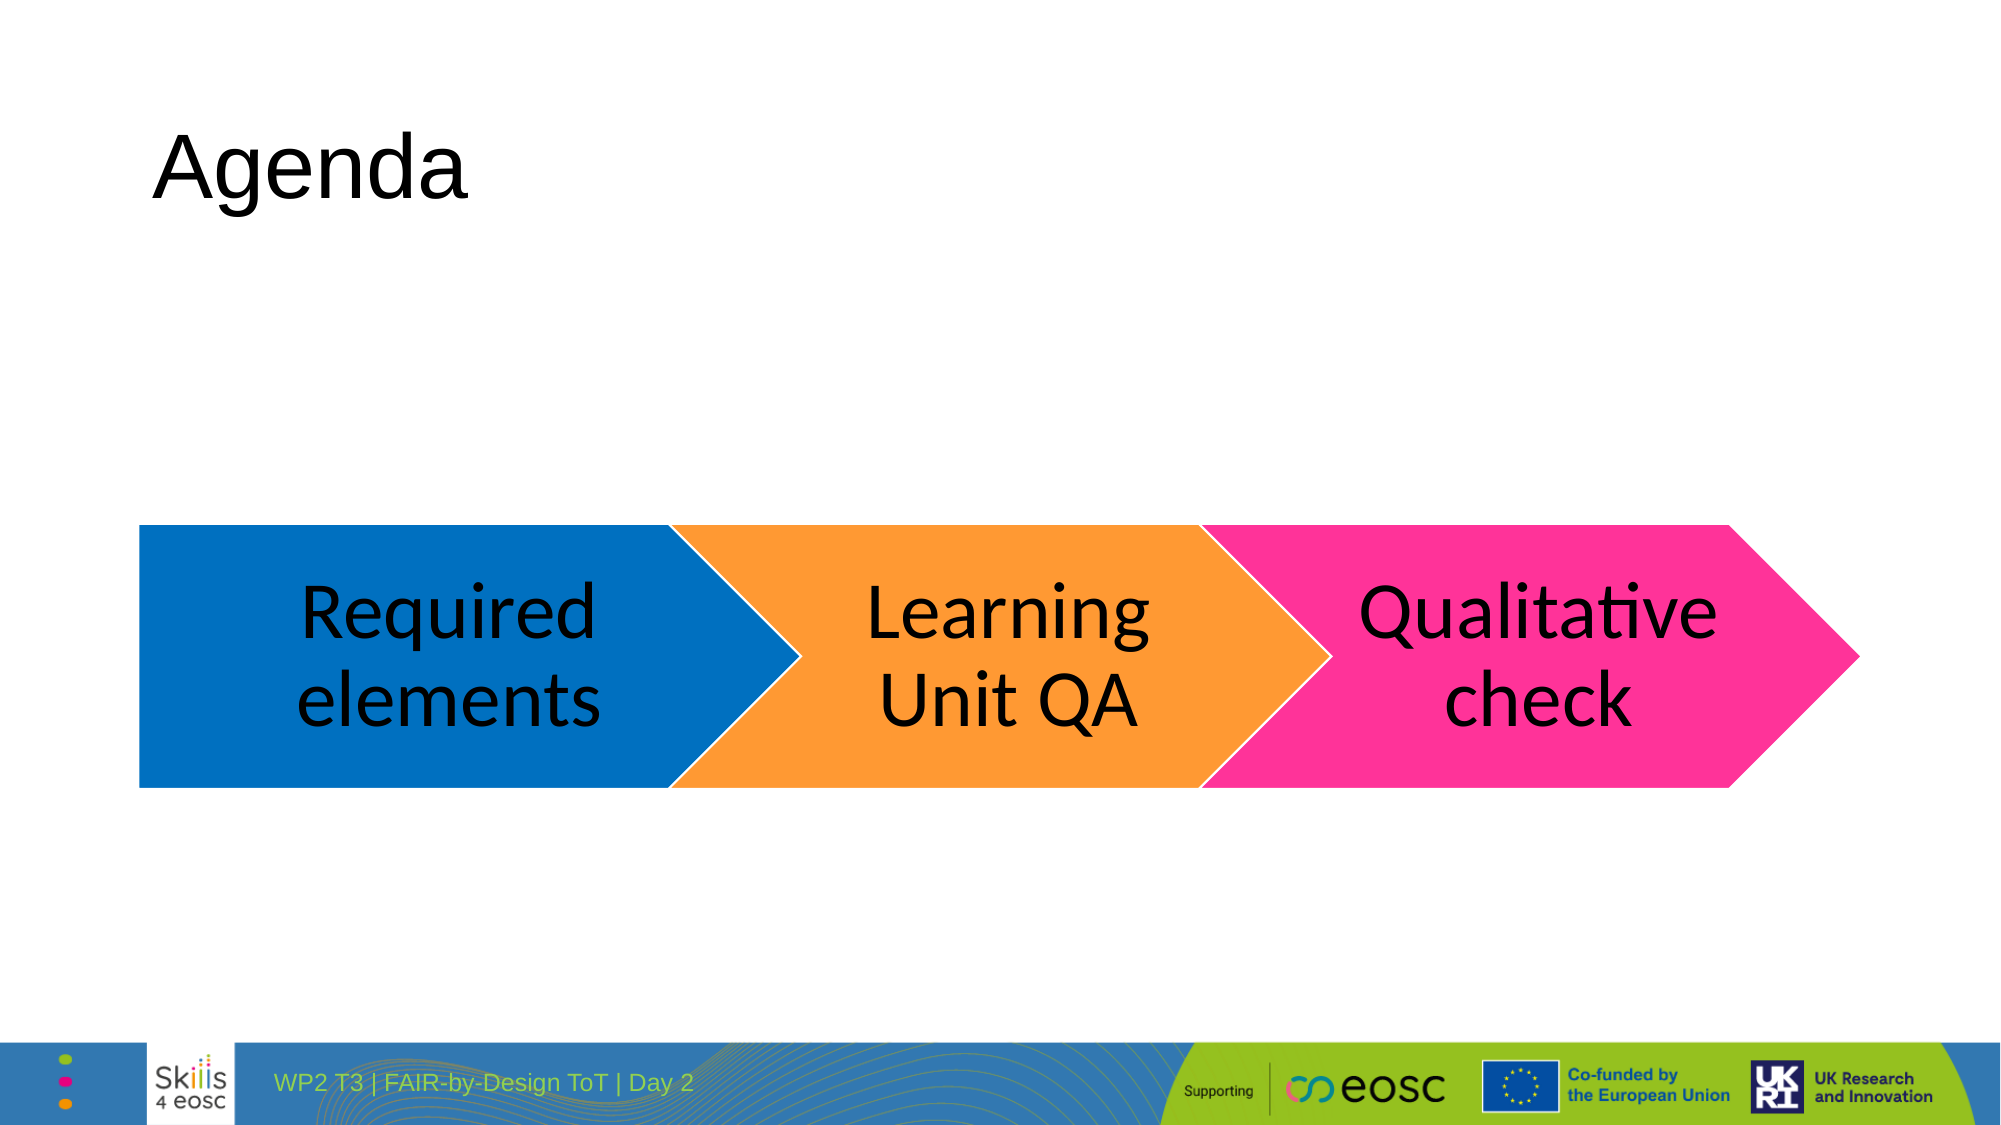

# Agenda
Required elements
Learning Unit QA
Qualitative check
WP2 T3 | FAIR-by-Design ToT | Day 2